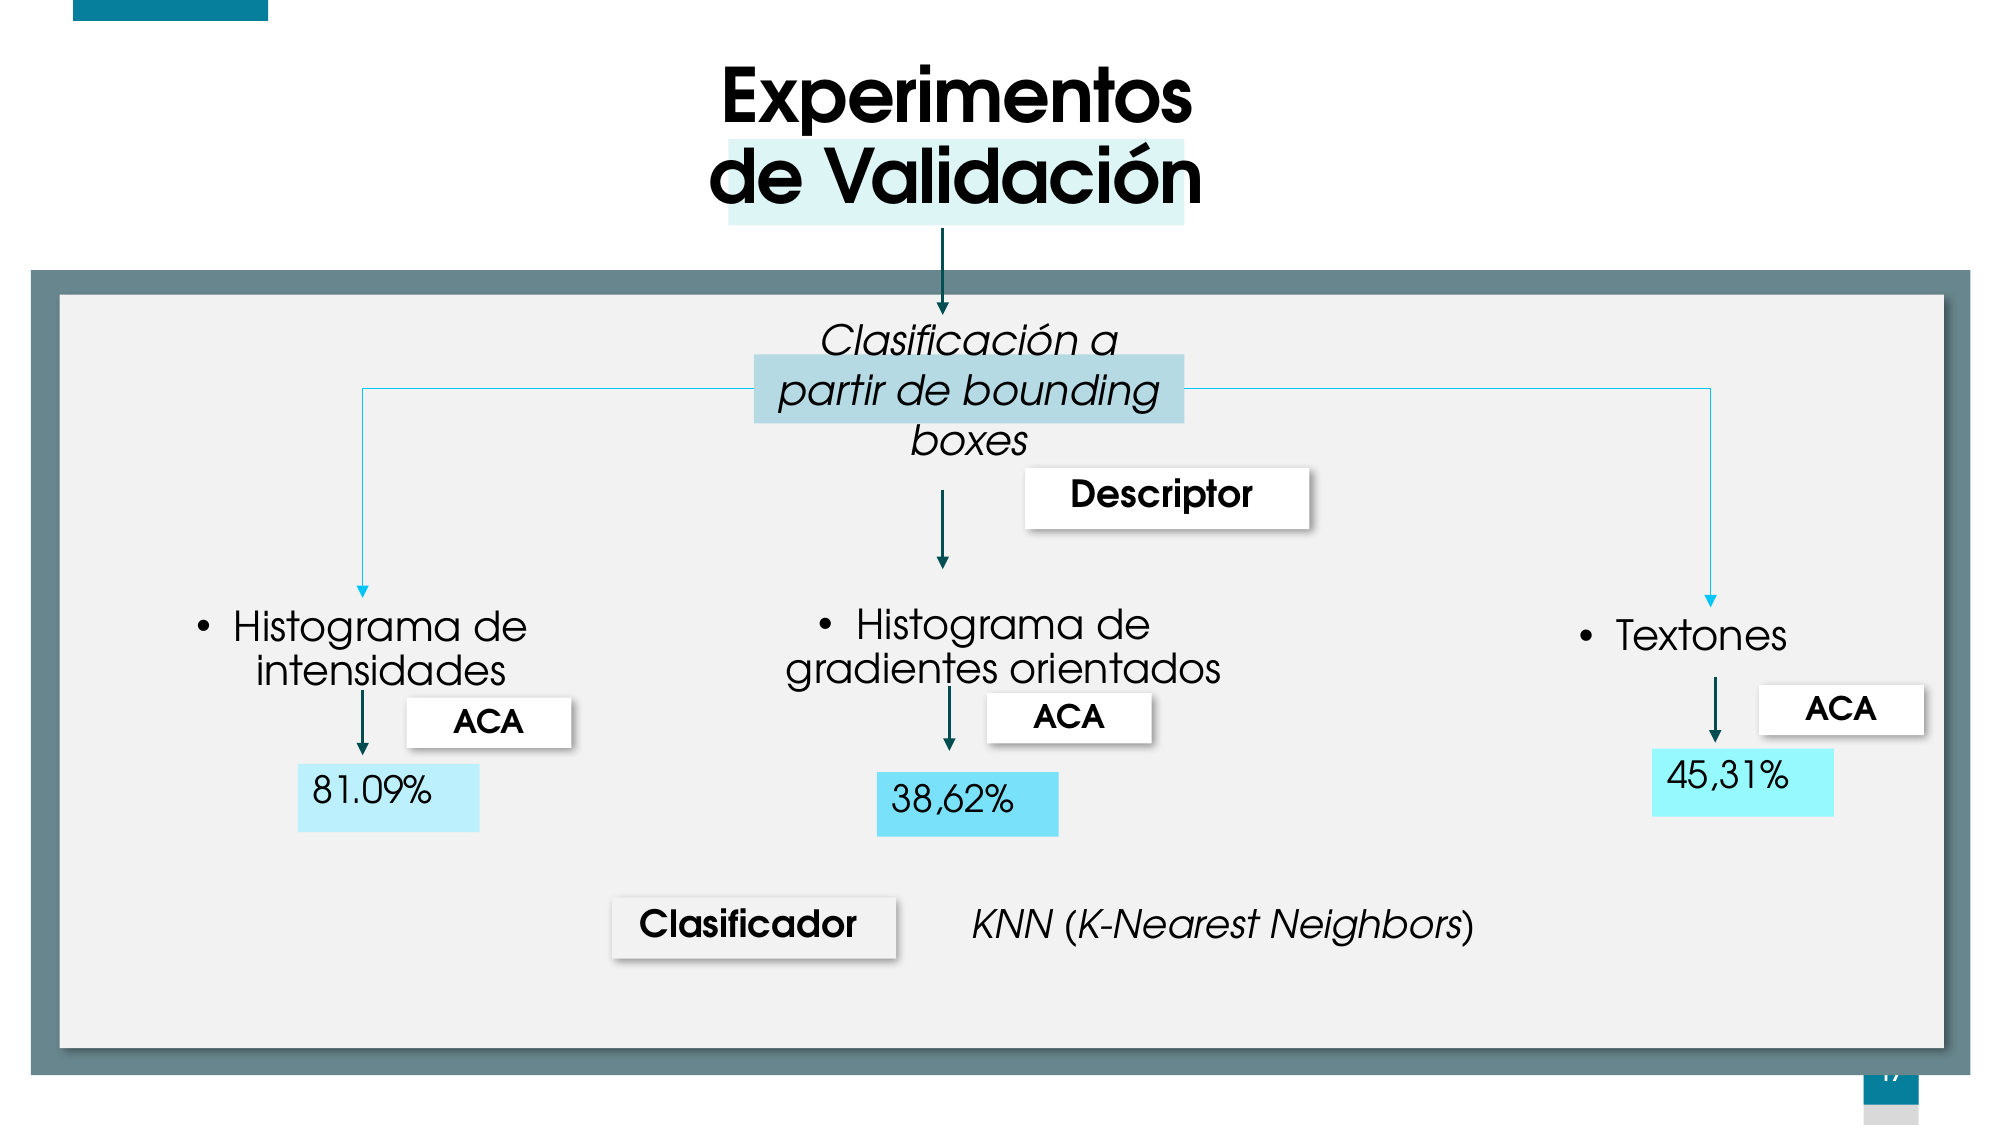

Experimentos de Validación

Clasificación a partir de bounding boxes
Descriptor
Histograma de gradientes orientados
Histograma de intensidades
Textones
ACA
ACA
ACA
45,31%
81.09%
38,62%
Clasificador
KNN (K-Nearest Neighbors)